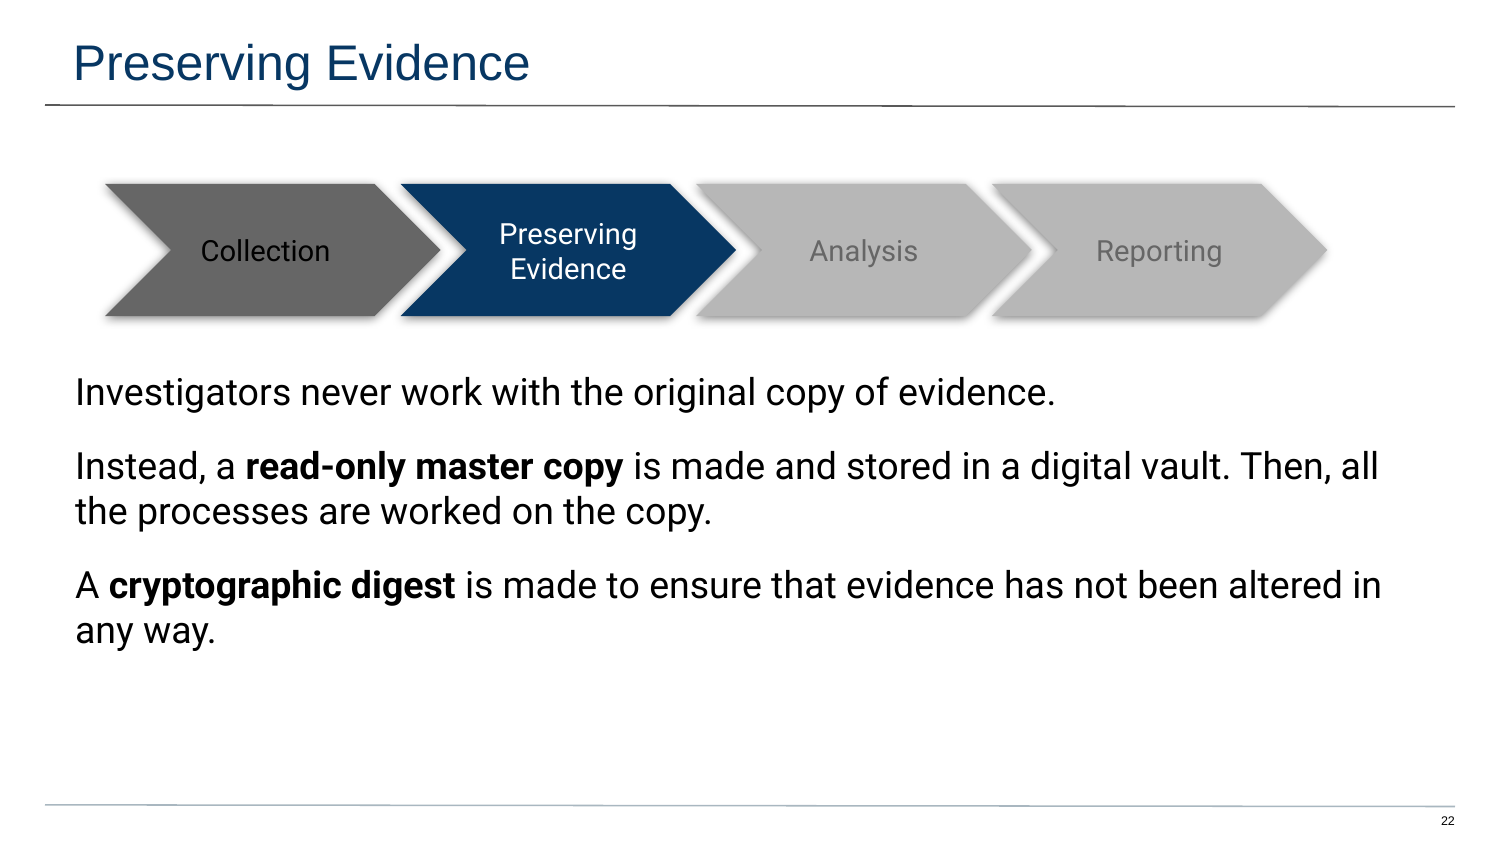

# Preserving Evidence
Collection
Preserving Evidence
Analysis
Reporting
Investigators never work with the original copy of evidence.
Instead, a read-only master copy is made and stored in a digital vault. Then, all the processes are worked on the copy.
A cryptographic digest is made to ensure that evidence has not been altered in any way.

22